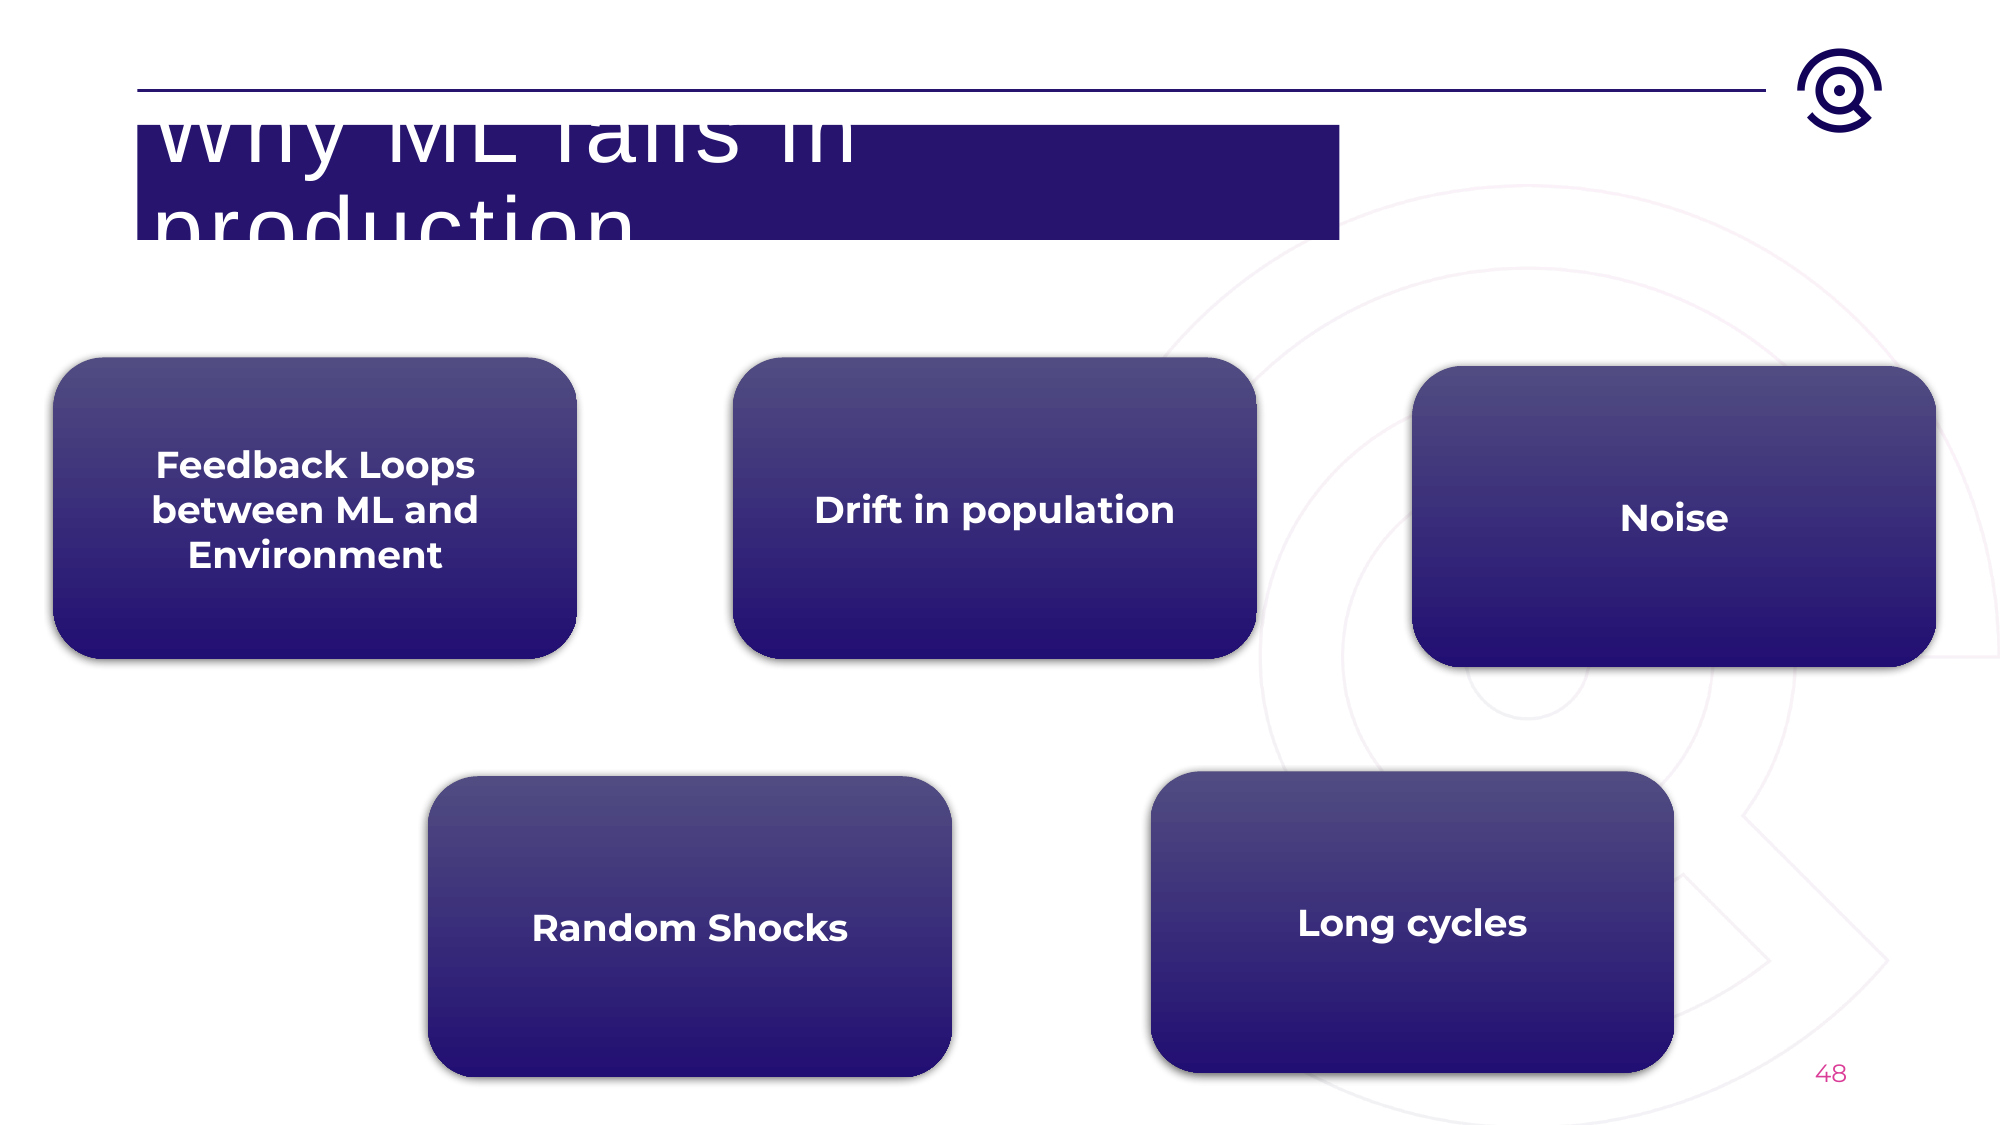

# Why ML fails in production
Feedback Loops between ML and Environment
Drift in population
Noise
Long cycles
Random Shocks
48